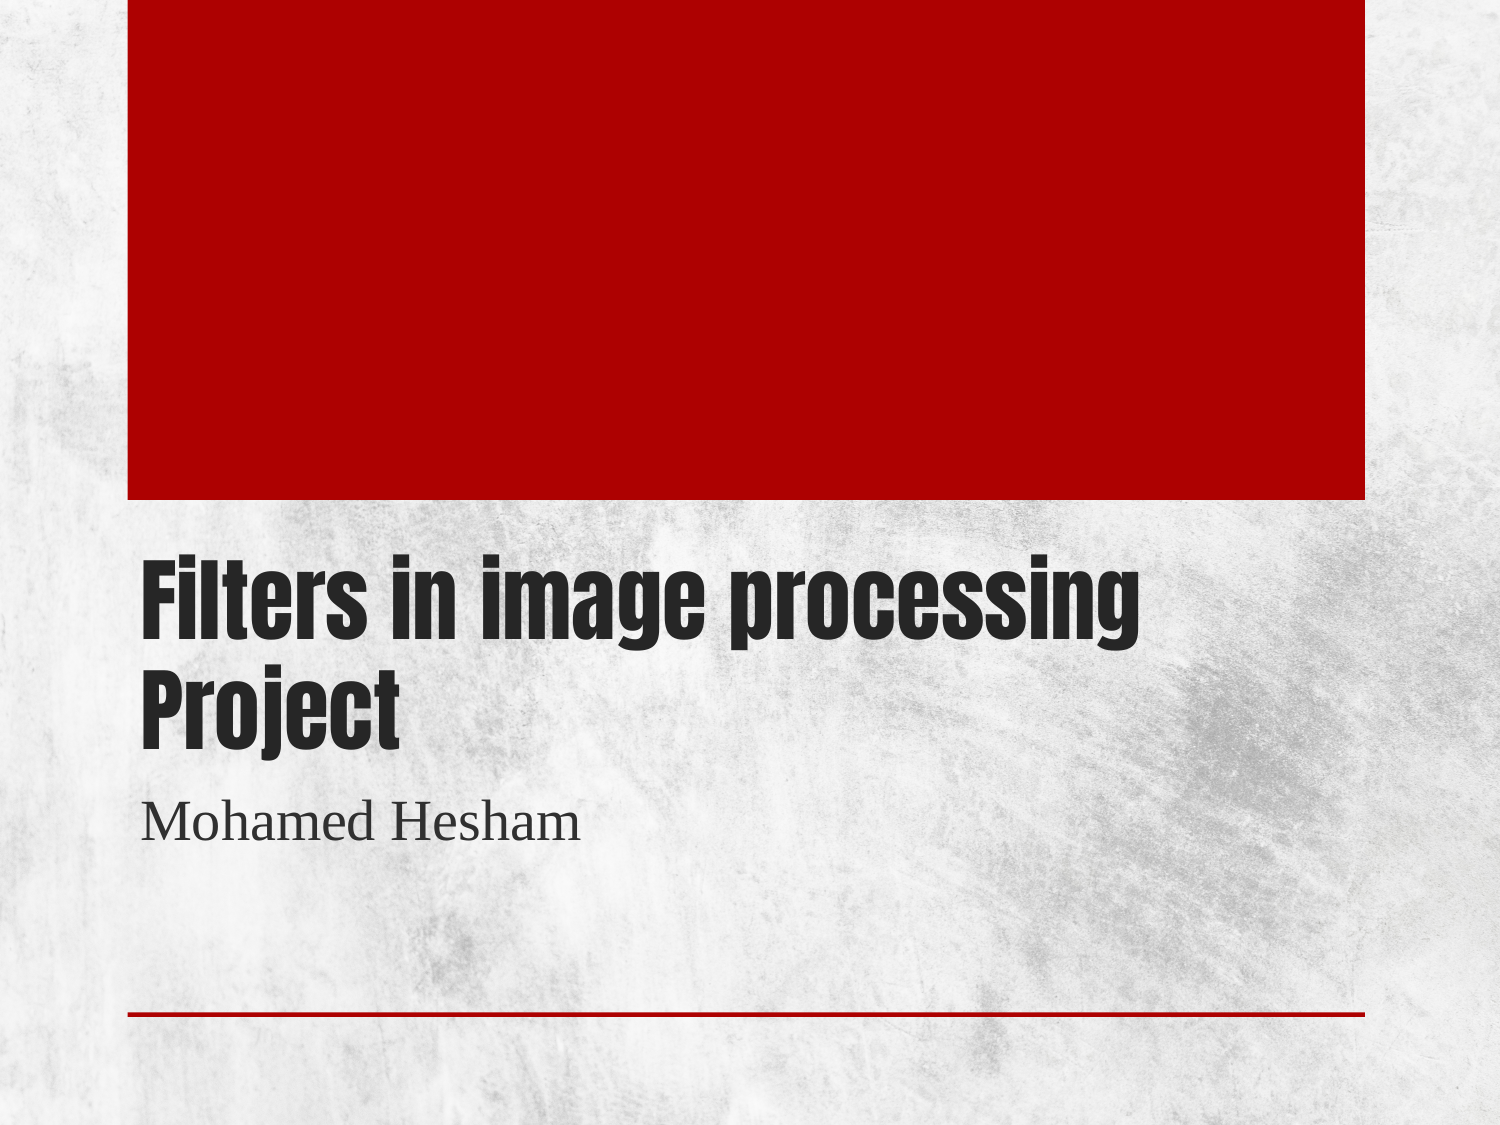

# Filters in image processing Project
Mohamed Hesham